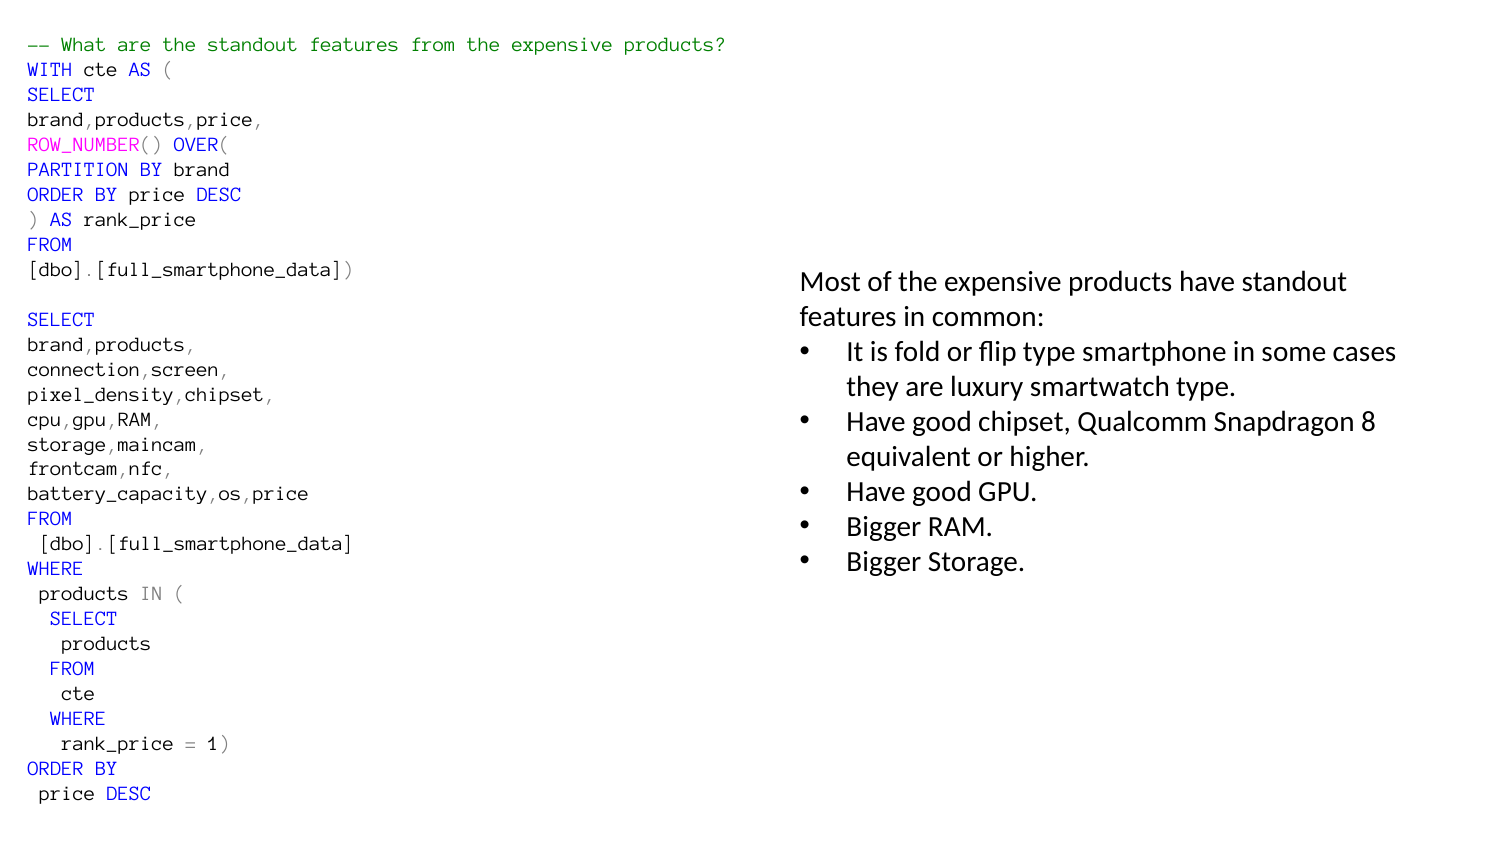

-- What are the standout features from the expensive products?
WITH cte AS (
SELECT
brand,products,price,
ROW_NUMBER() OVER(
PARTITION BY brand
ORDER BY price DESC
) AS rank_price
FROM
[dbo].[full_smartphone_data])

SELECT
brand,products,
connection,screen,
pixel_density,chipset,
cpu,gpu,RAM,
storage,maincam,
frontcam,nfc,
battery_capacity,os,price
FROM
 [dbo].[full_smartphone_data]
WHERE
 products IN (
  SELECT
   products
  FROM
   cte
  WHERE
   rank_price = 1)
ORDER BY
 price DESC
Most of the expensive products have standout features in common:
It is fold or flip type smartphone in some cases they are luxury smartwatch type.
Have good chipset, Qualcomm Snapdragon 8 equivalent or higher.
Have good GPU.
Bigger RAM.
Bigger Storage.